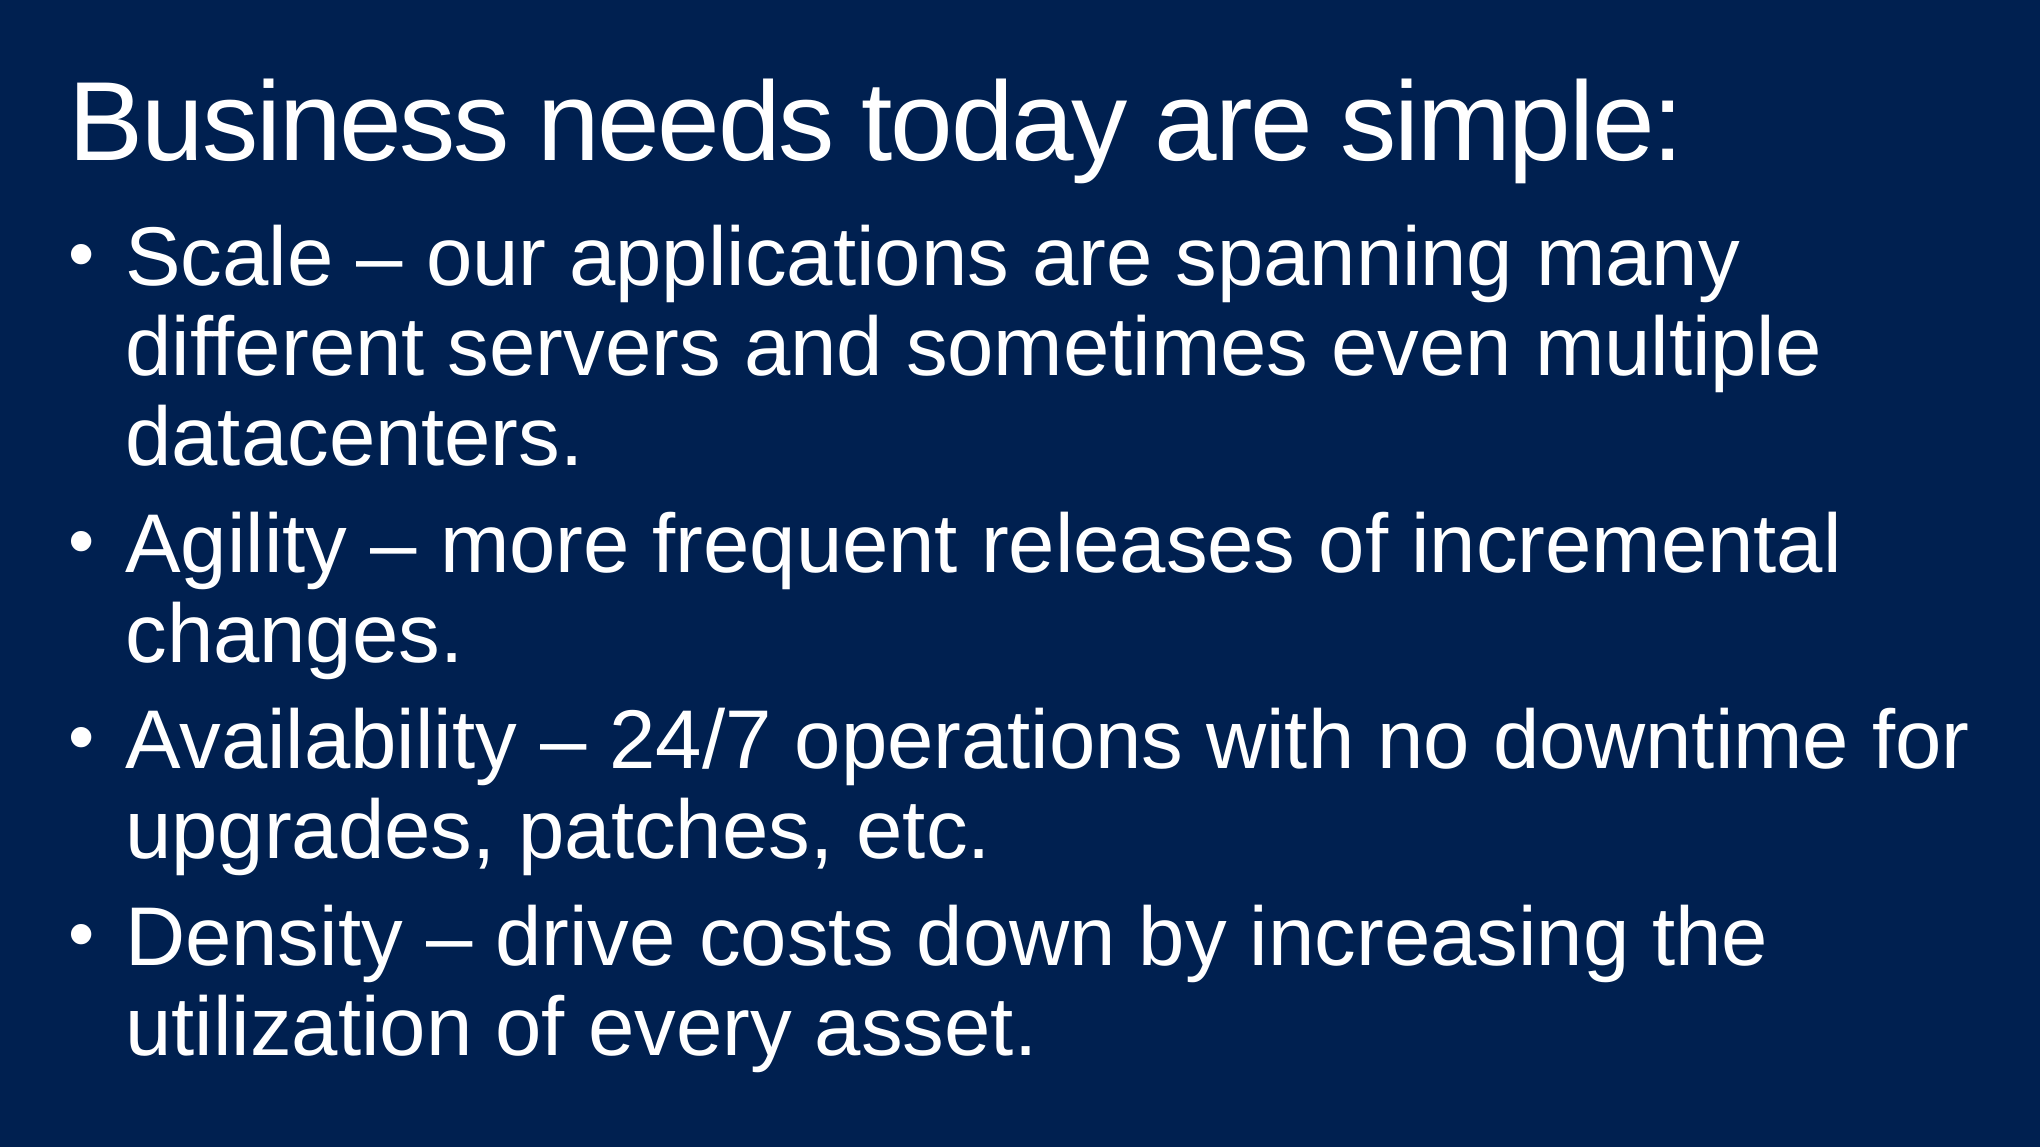

# Business needs today are simple:
Scale – our applications are spanning many different servers and sometimes even multiple datacenters.
Agility – more frequent releases of incremental changes.
Availability – 24/7 operations with no downtime for upgrades, patches, etc.
Density – drive costs down by increasing the utilization of every asset.